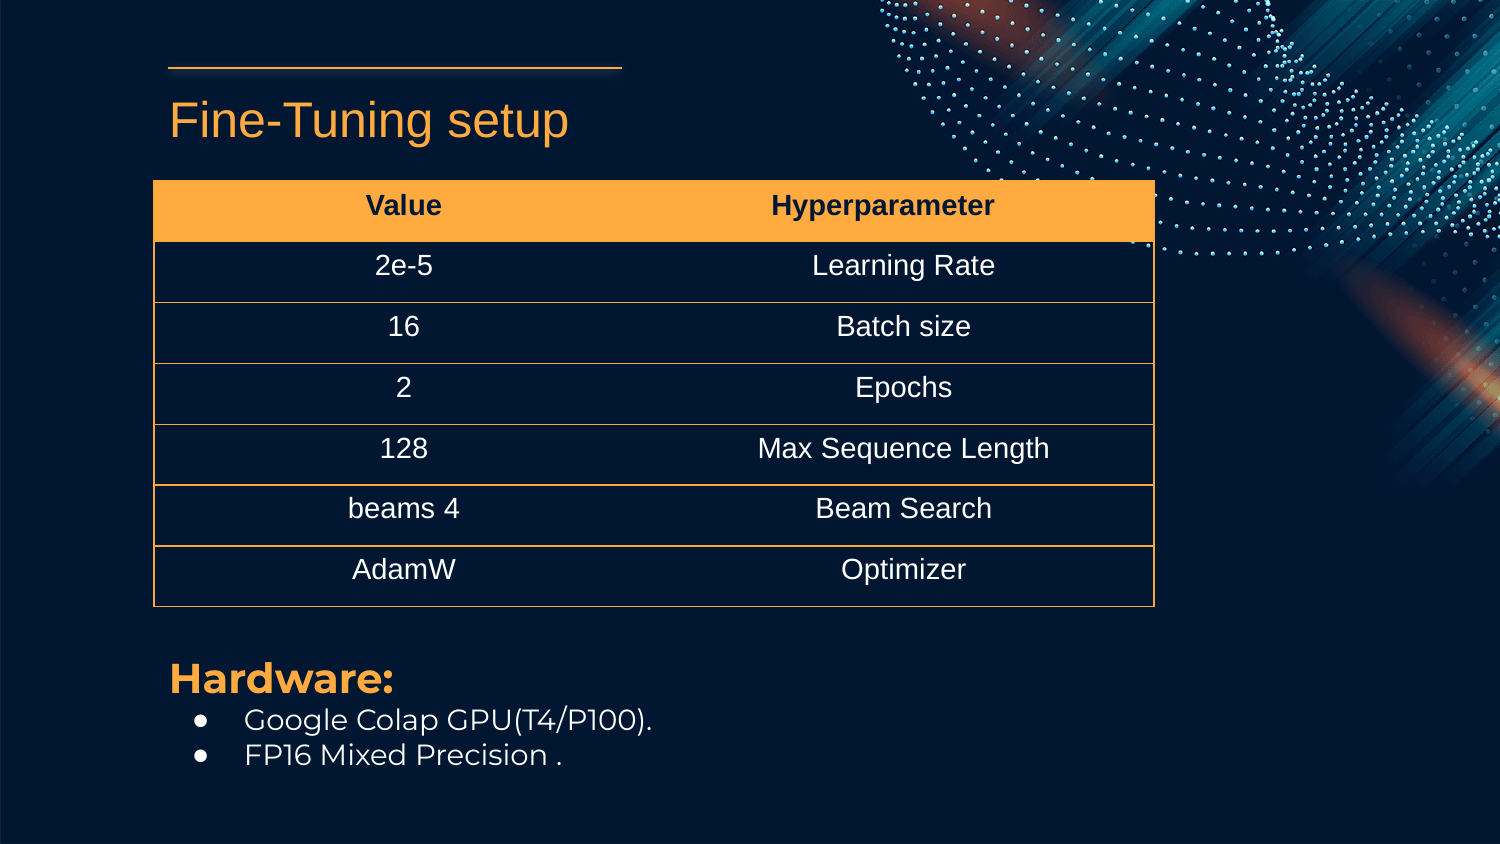

# Fine-Tuning setup
| Value | Hyperparameter |
| --- | --- |
| 2e-5 | Learning Rate |
| 16 | Batch size |
| 2 | Epochs |
| 128 | Max Sequence Length |
| 4 beams | Beam Search |
| AdamW | Optimizer |
Hardware:
Google Colap GPU(T4/P100).
FP16 Mixed Precision .